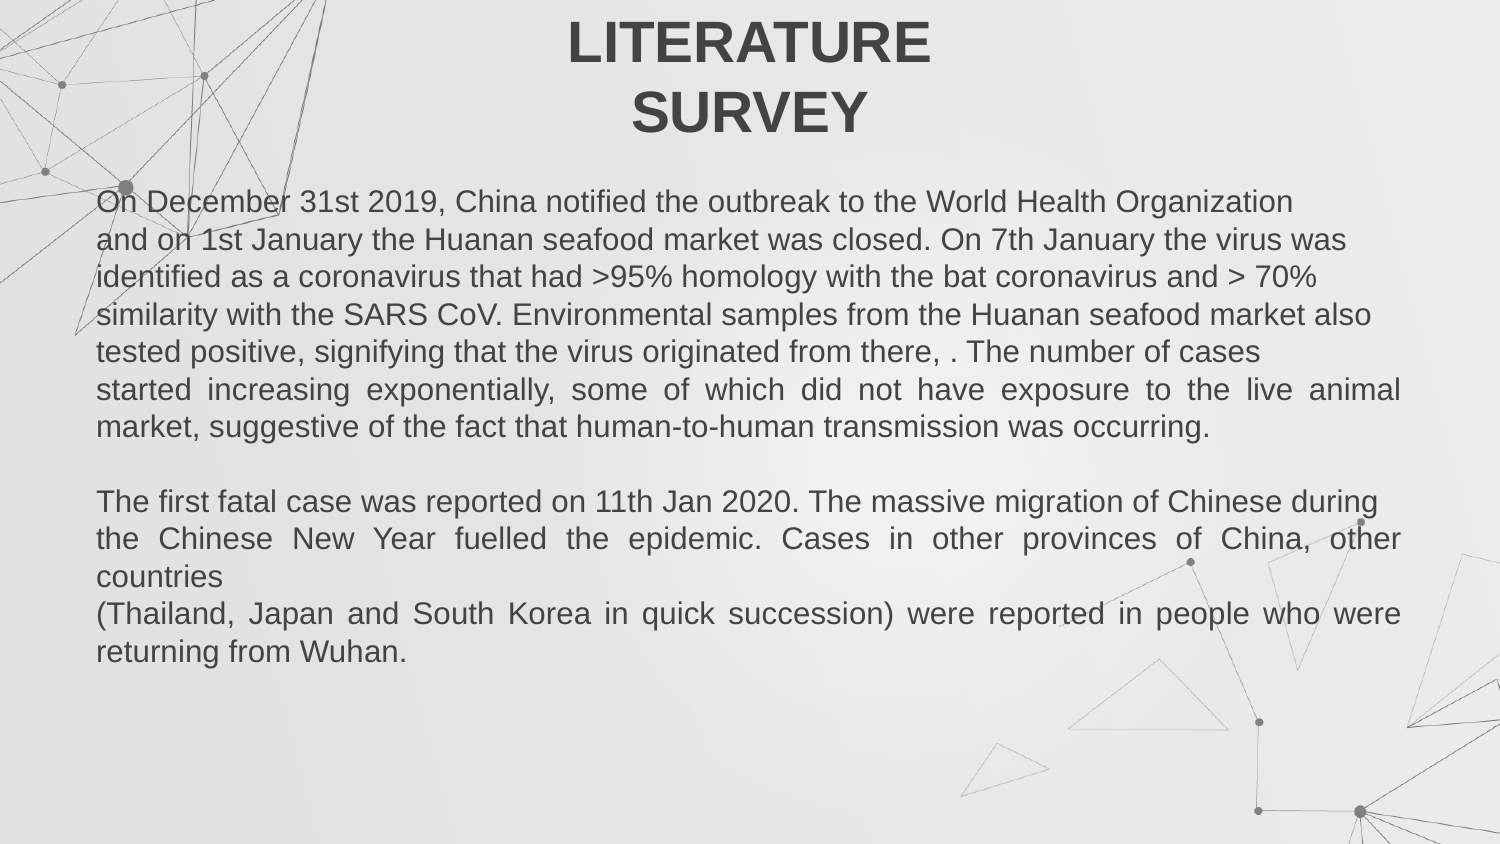

# LITERATURE SURVEY
On December 31st 2019, China notified the outbreak to the World Health Organization
and on 1st January the Huanan seafood market was closed. On 7th January the virus was
identified as a coronavirus that had >95% homology with the bat coronavirus and > 70%
similarity with the SARS CoV. Environmental samples from the Huanan seafood market also
tested positive, signifying that the virus originated from there, . The number of cases
started increasing exponentially, some of which did not have exposure to the live animal market, suggestive of the fact that human-to-human transmission was occurring.

The first fatal case was reported on 11th Jan 2020. The massive migration of Chinese during
the Chinese New Year fuelled the epidemic. Cases in other provinces of China, other countries
(Thailand, Japan and South Korea in quick succession) were reported in people who were returning from Wuhan.